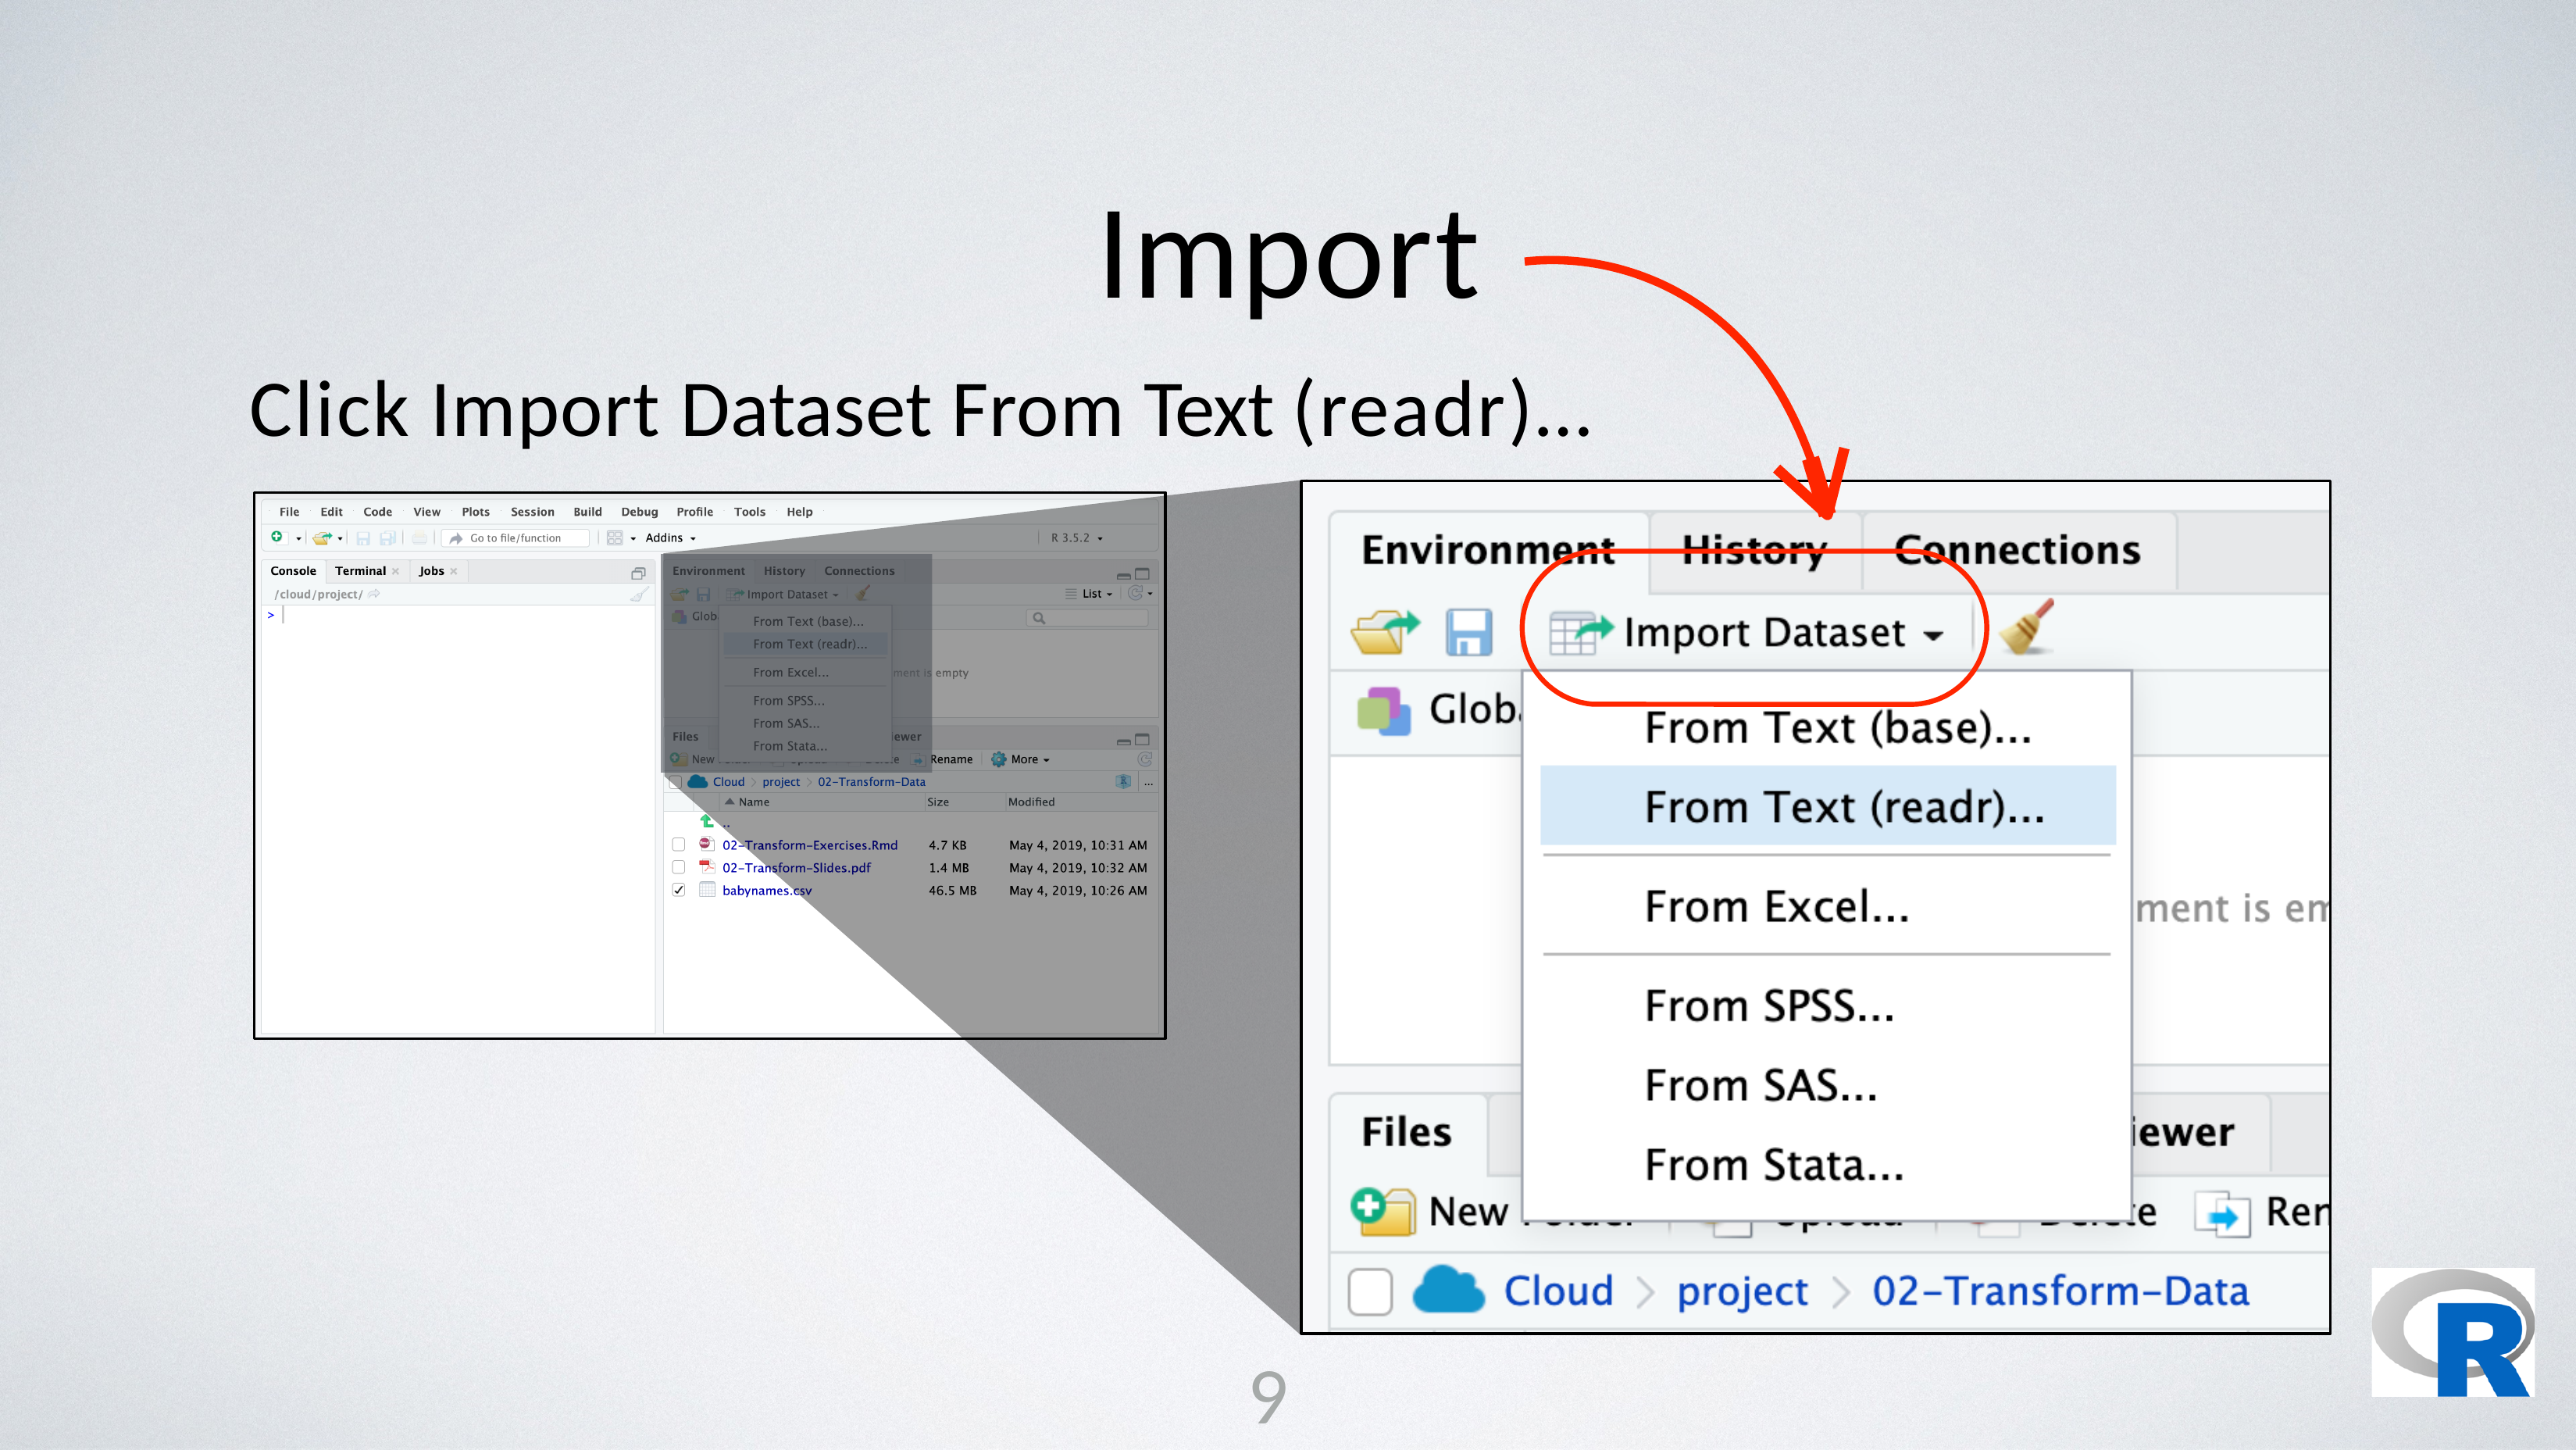

# Import
Click Import Dataset From Text (readr)…

9